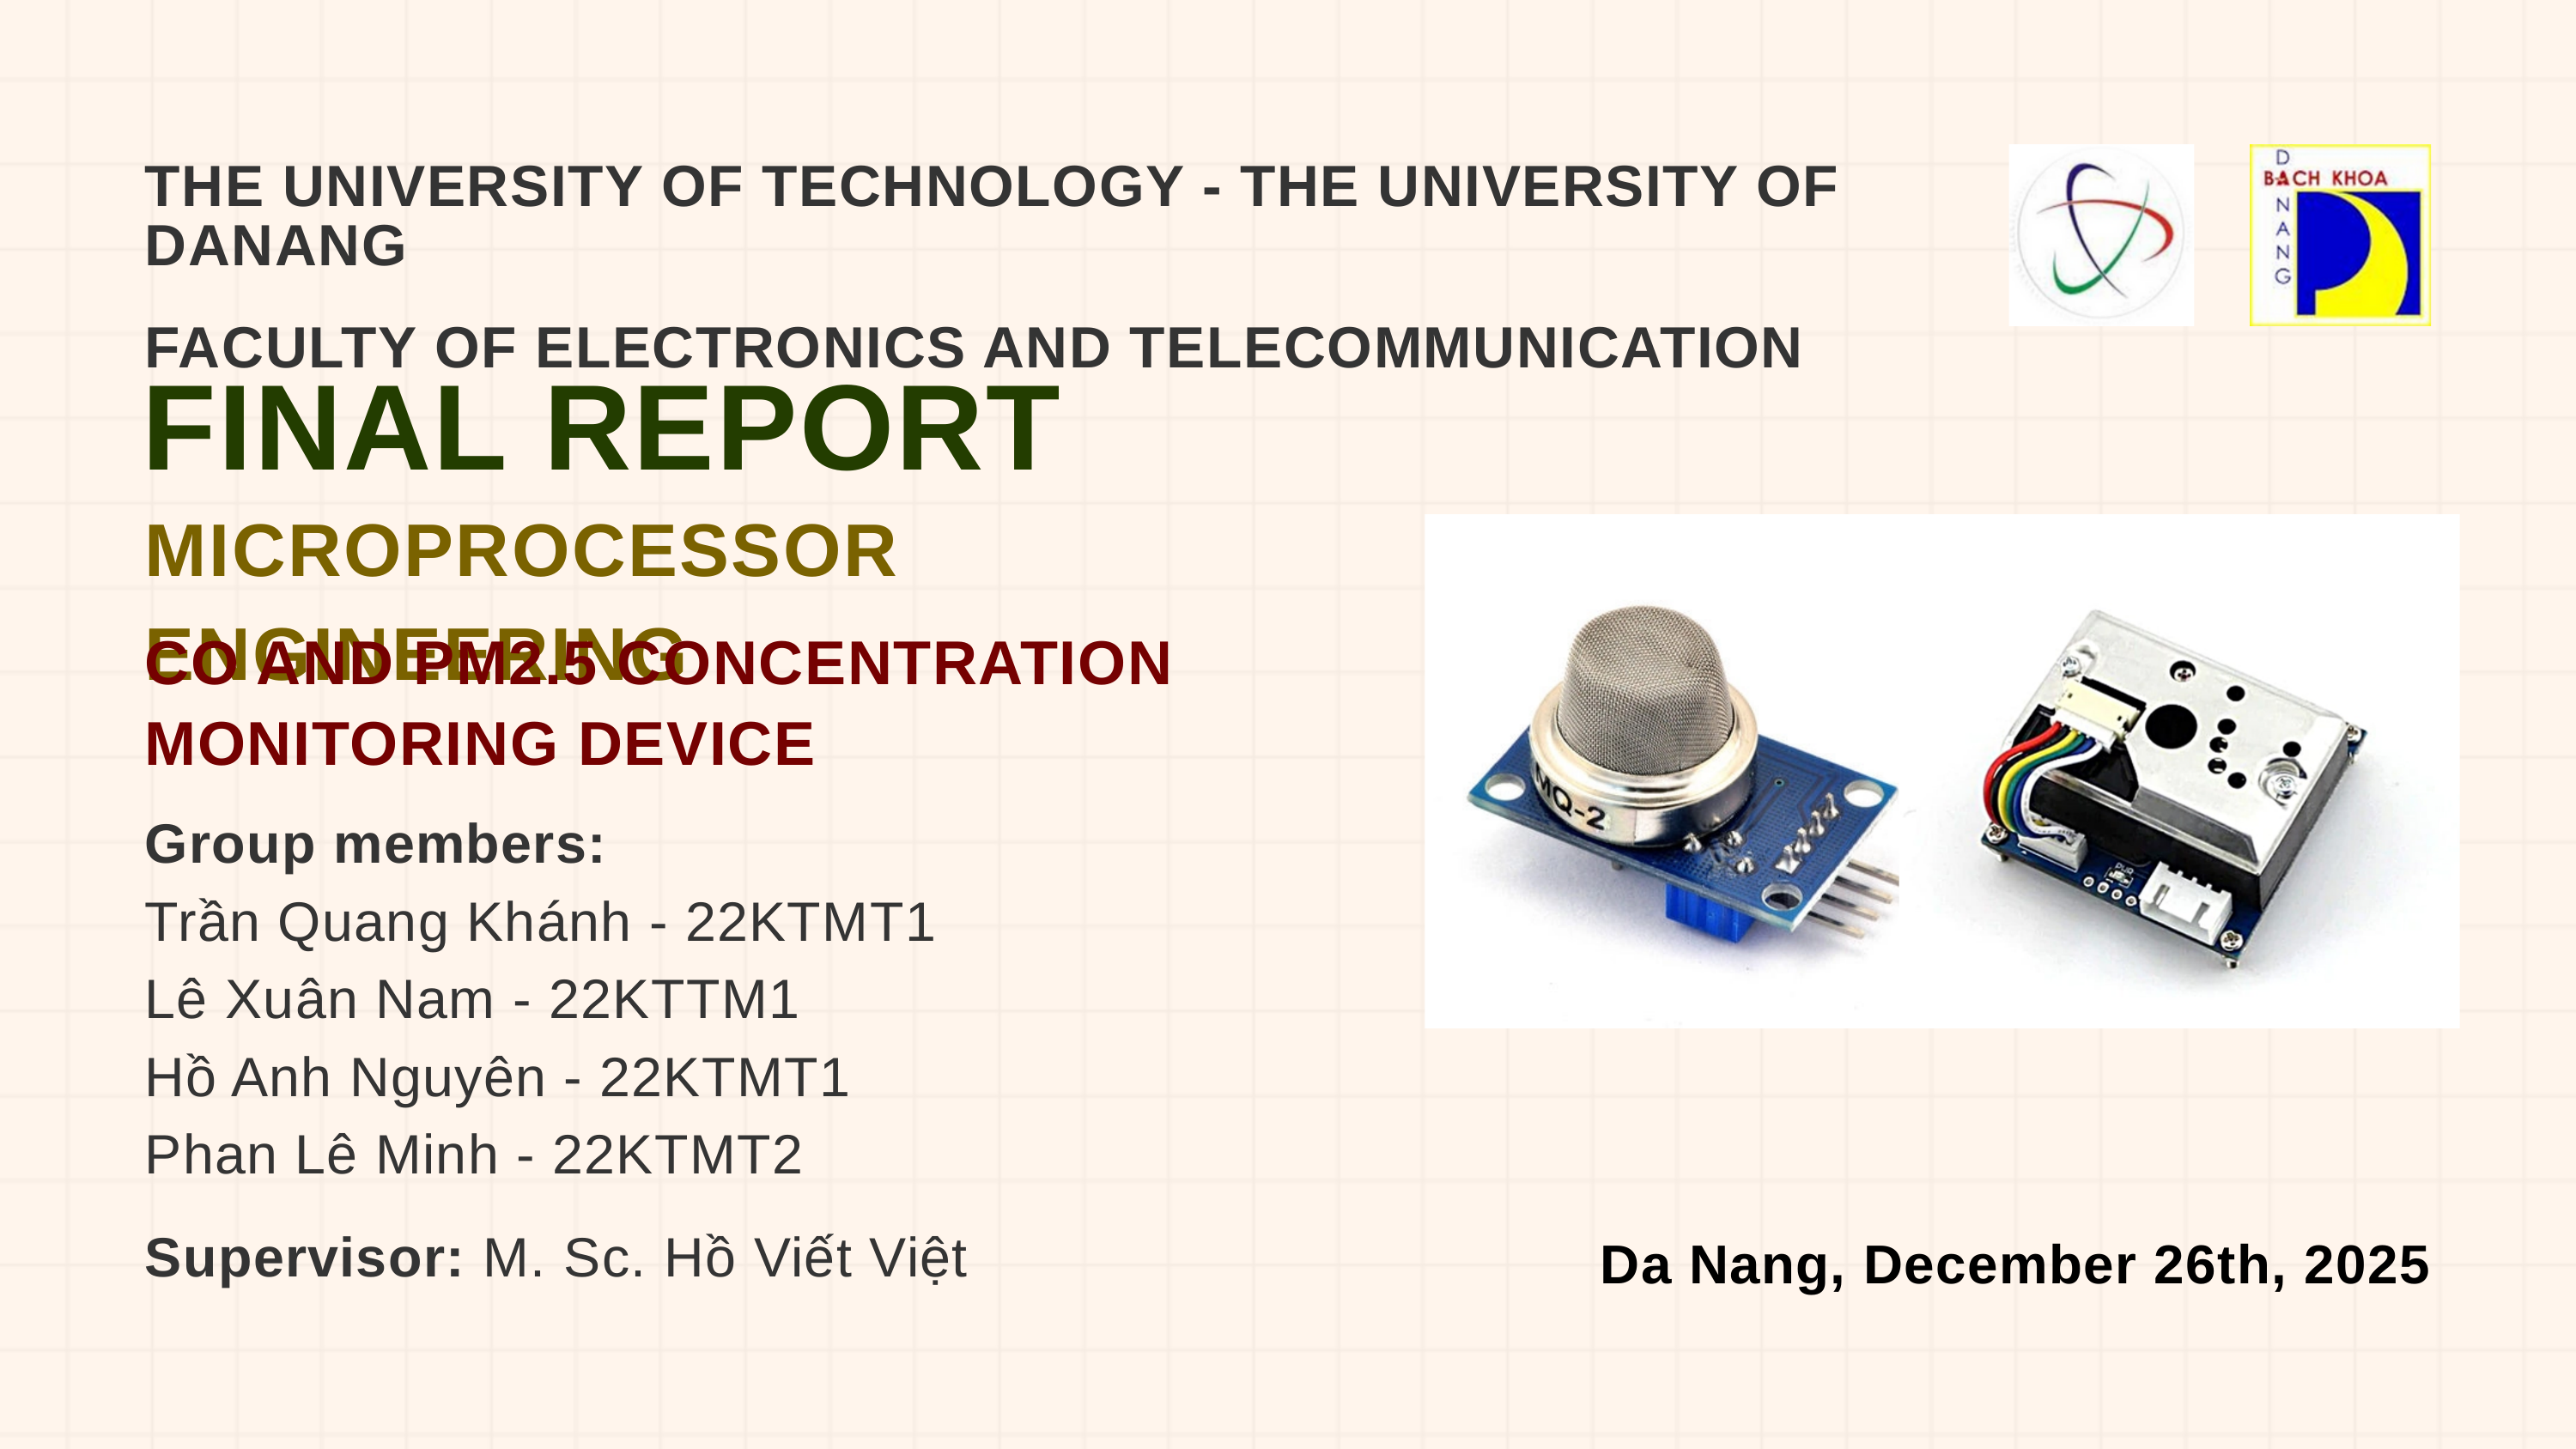

THE UNIVERSITY OF TECHNOLOGY - THE UNIVERSITY OF DANANG
FACULTY OF ELECTRONICS AND TELECOMMUNICATION
FINAL REPORT
MICROPROCESSOR ENGINEERING

CO AND PM2.5 CONCENTRATION MONITORING DEVICE
Group members:
Trần Quang Khánh - 22KTMT1
Lê Xuân Nam - 22KTTM1
Hồ Anh Nguyên - 22KTMT1
Phan Lê Minh - 22KTMT2
Supervisor: M. Sc. Hồ Viết Việt
Da Nang, December 26th, 2025